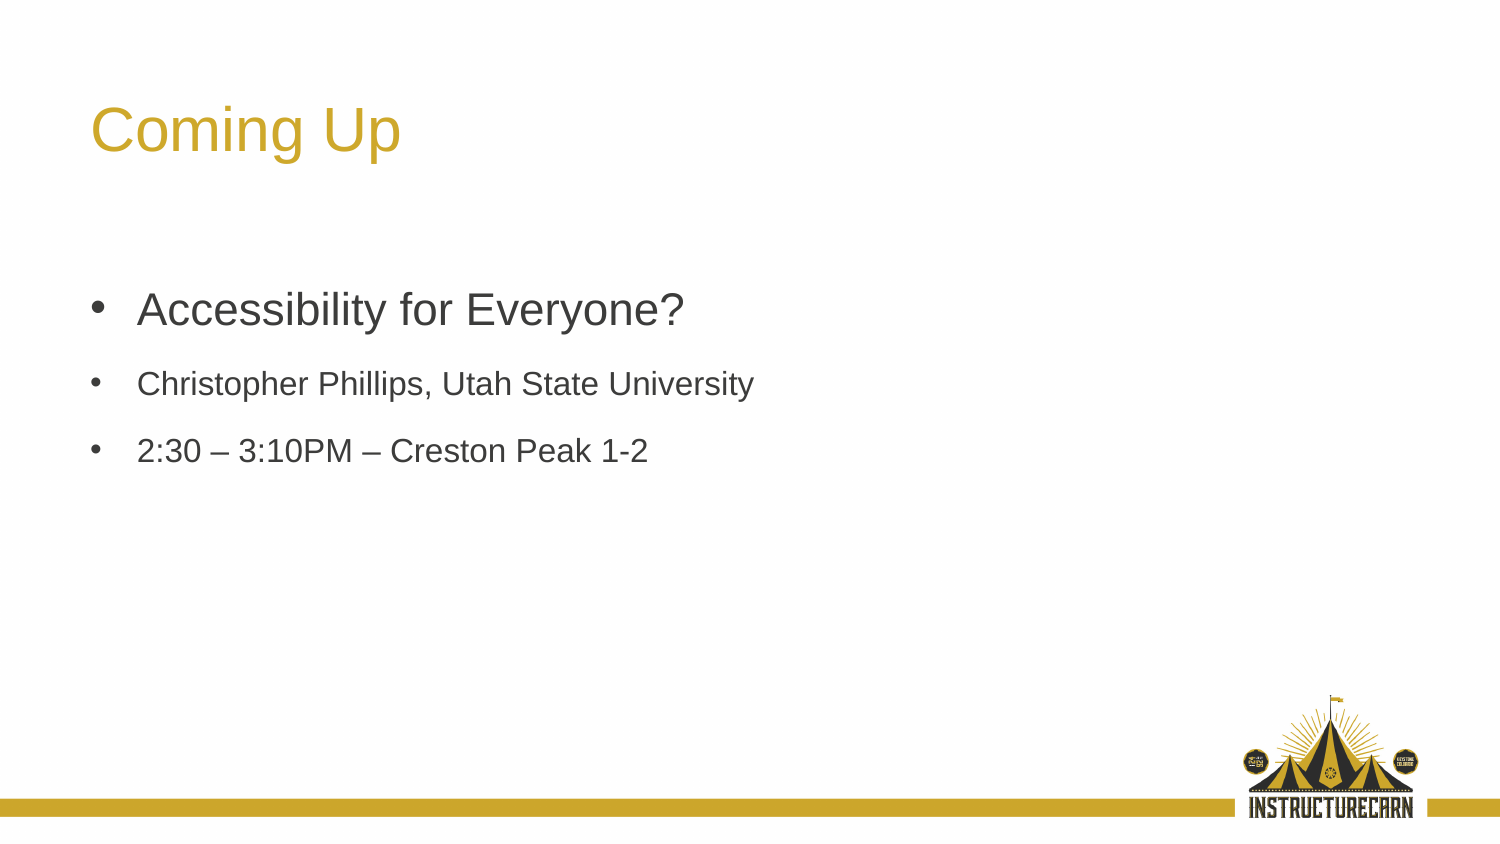

# Coming Up
Accessibility for Everyone?
Christopher Phillips, Utah State University
2:30 – 3:10PM – Creston Peak 1-2